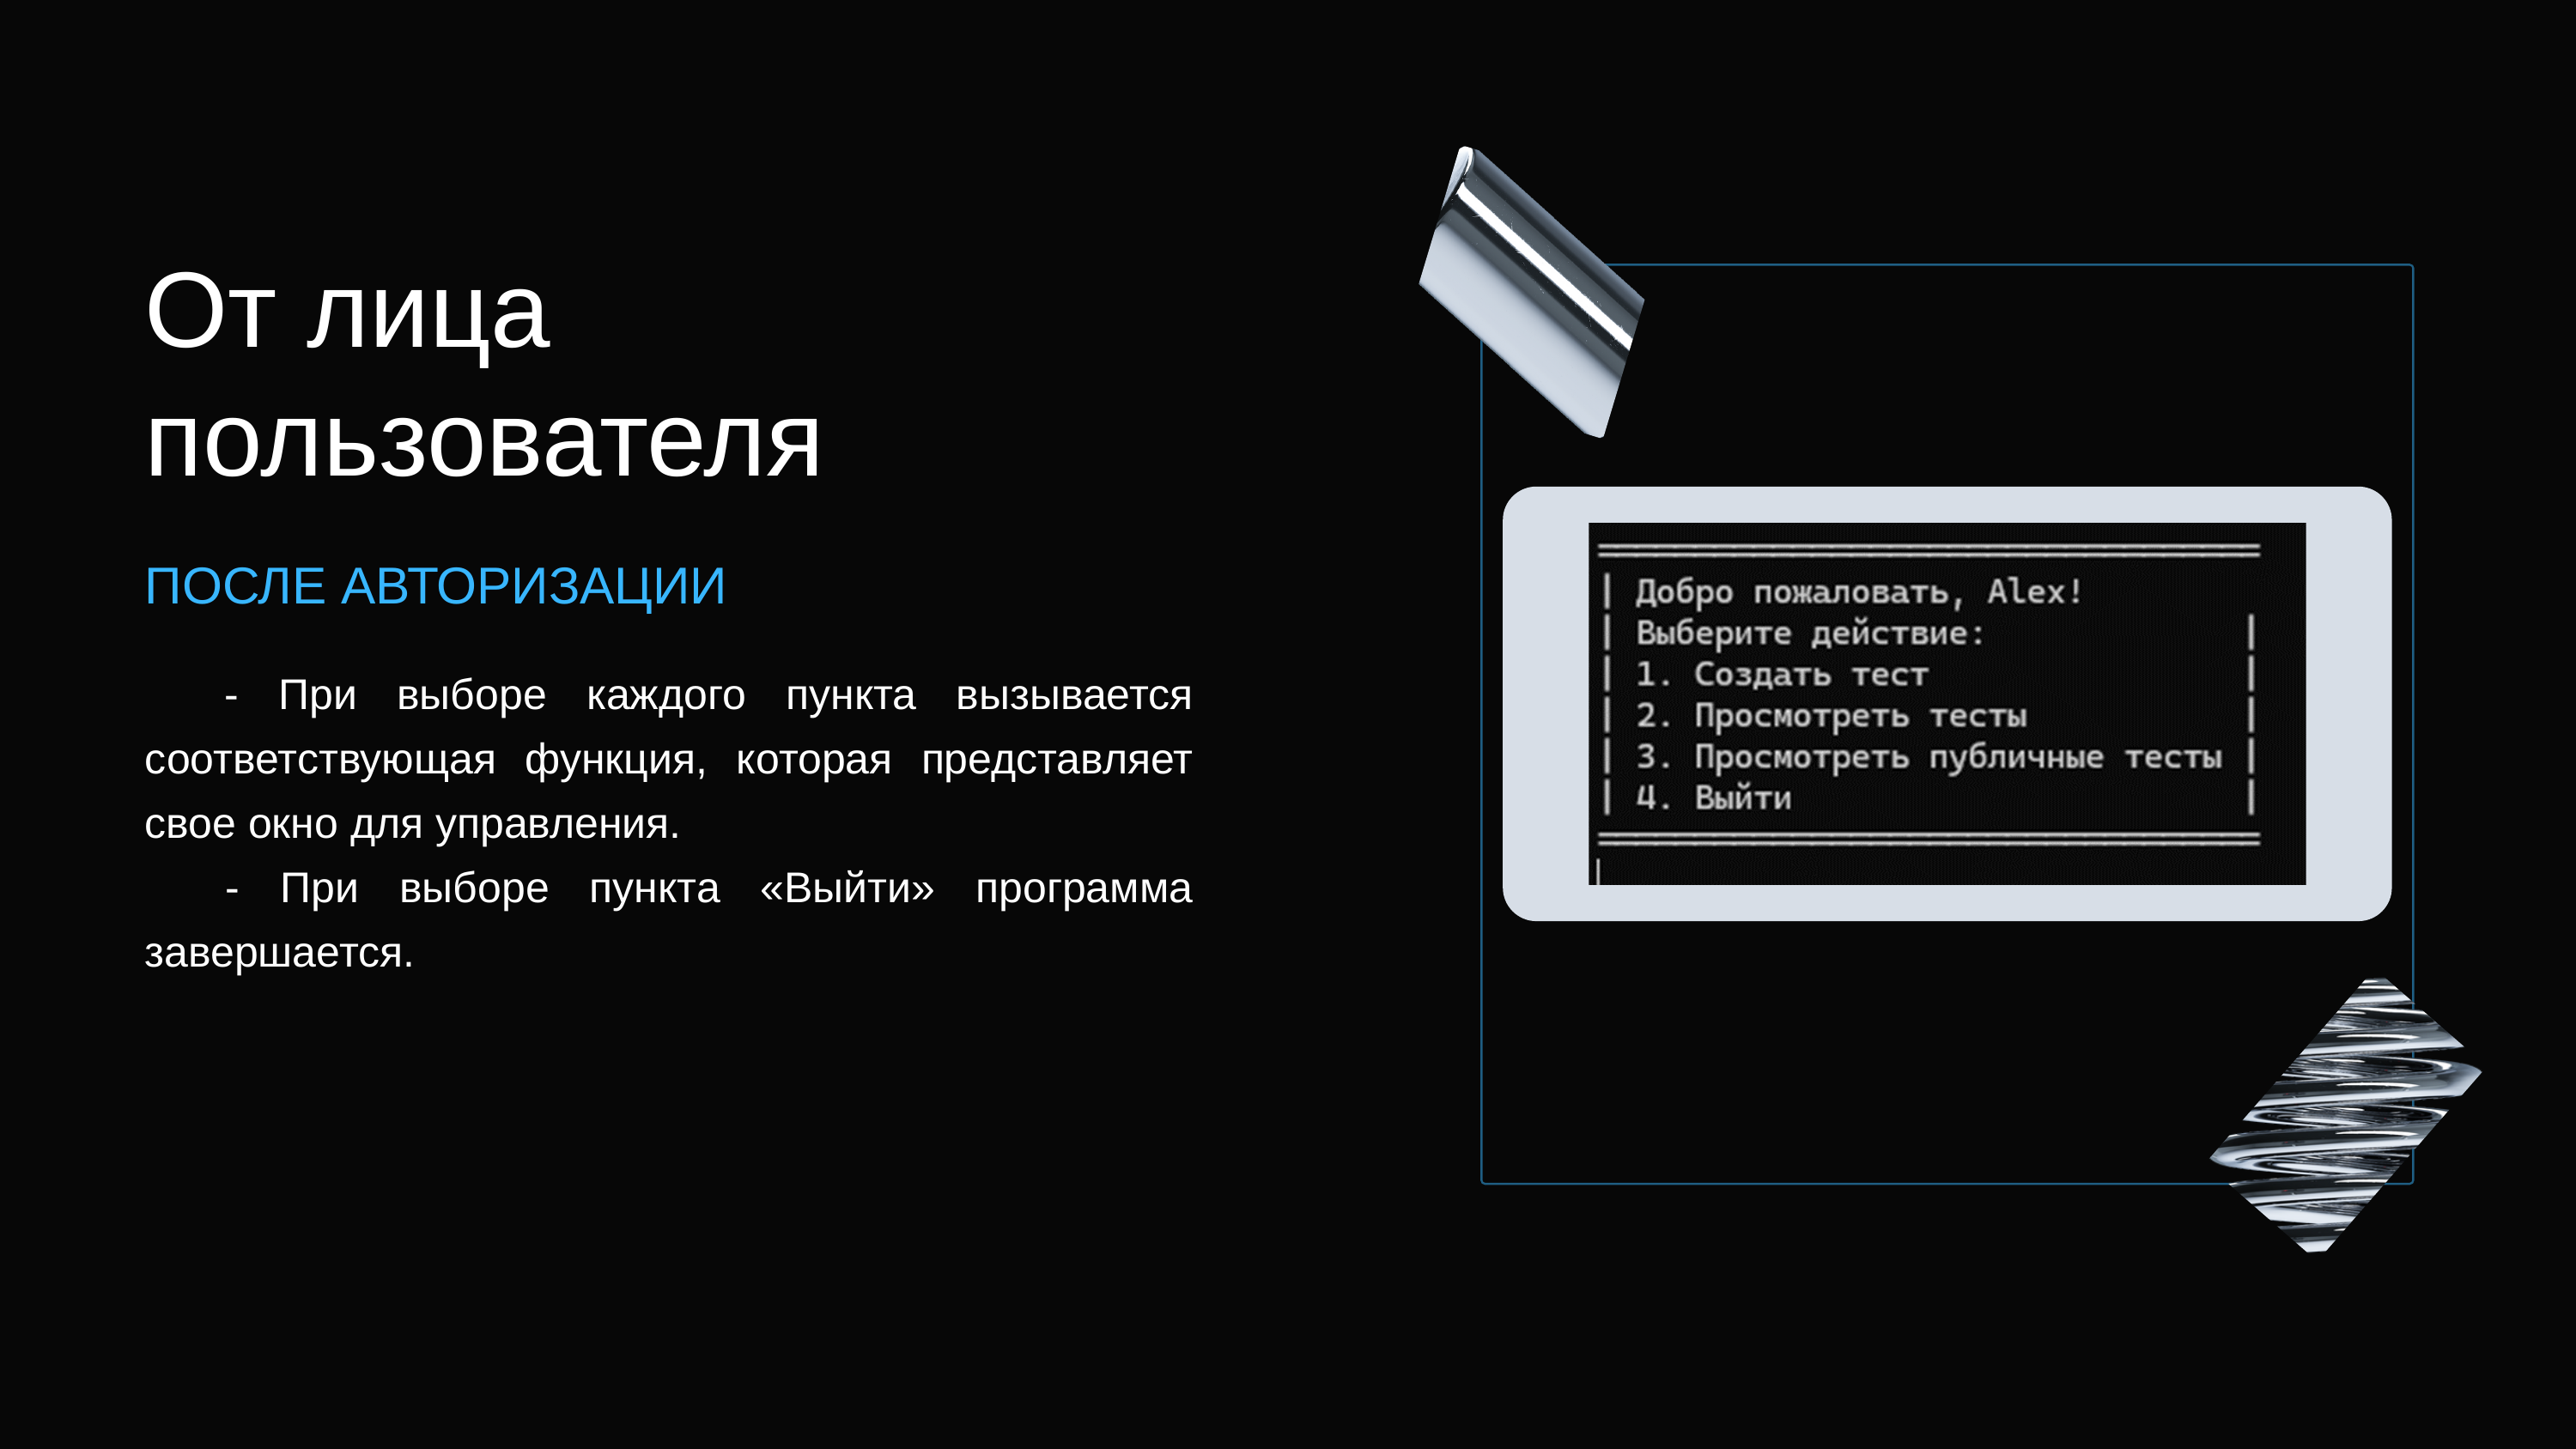

От лица пользователя
ПОСЛЕ АВТОРИЗАЦИИ
  - При выборе каждого пункта вызывается соответствующая функция, которая представляет свое окно для управления.
  - При выборе пункта «Выйти» программа завершается.